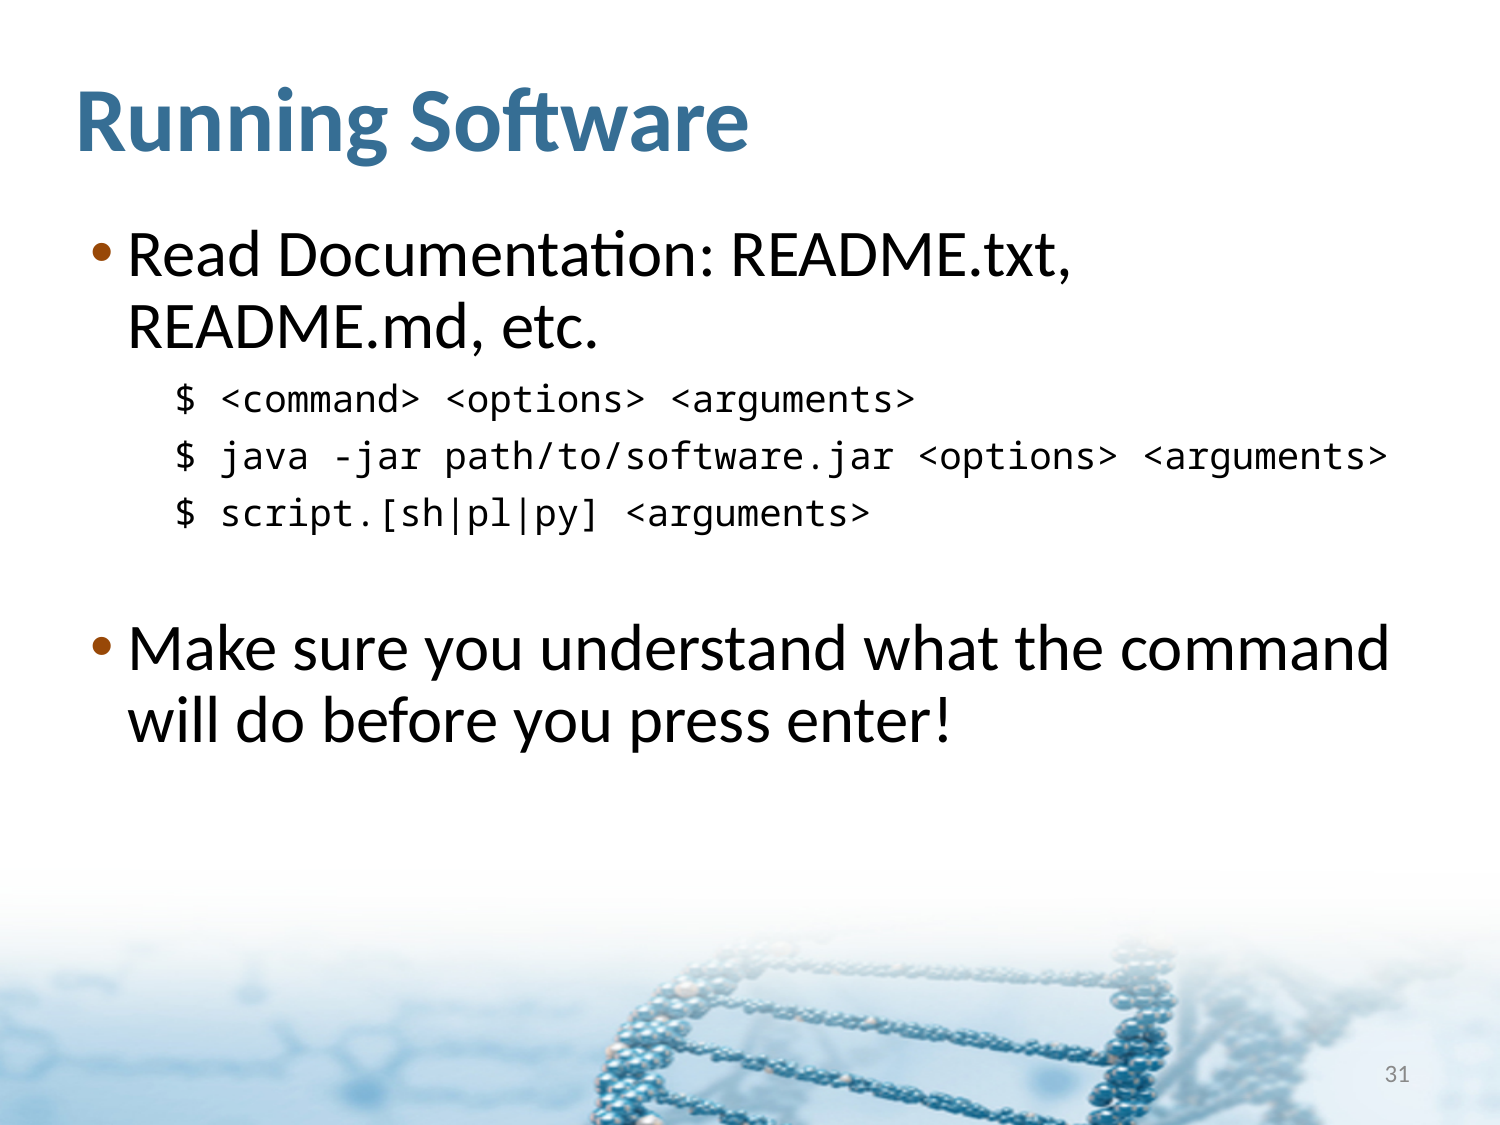

# Running Software
Read Documentation: README.txt, README.md, etc.
$ <command> <options> <arguments>
$ java -jar path/to/software.jar <options> <arguments>
$ script.[sh|pl|py] <arguments>

Make sure you understand what the command will do before you press enter!
31